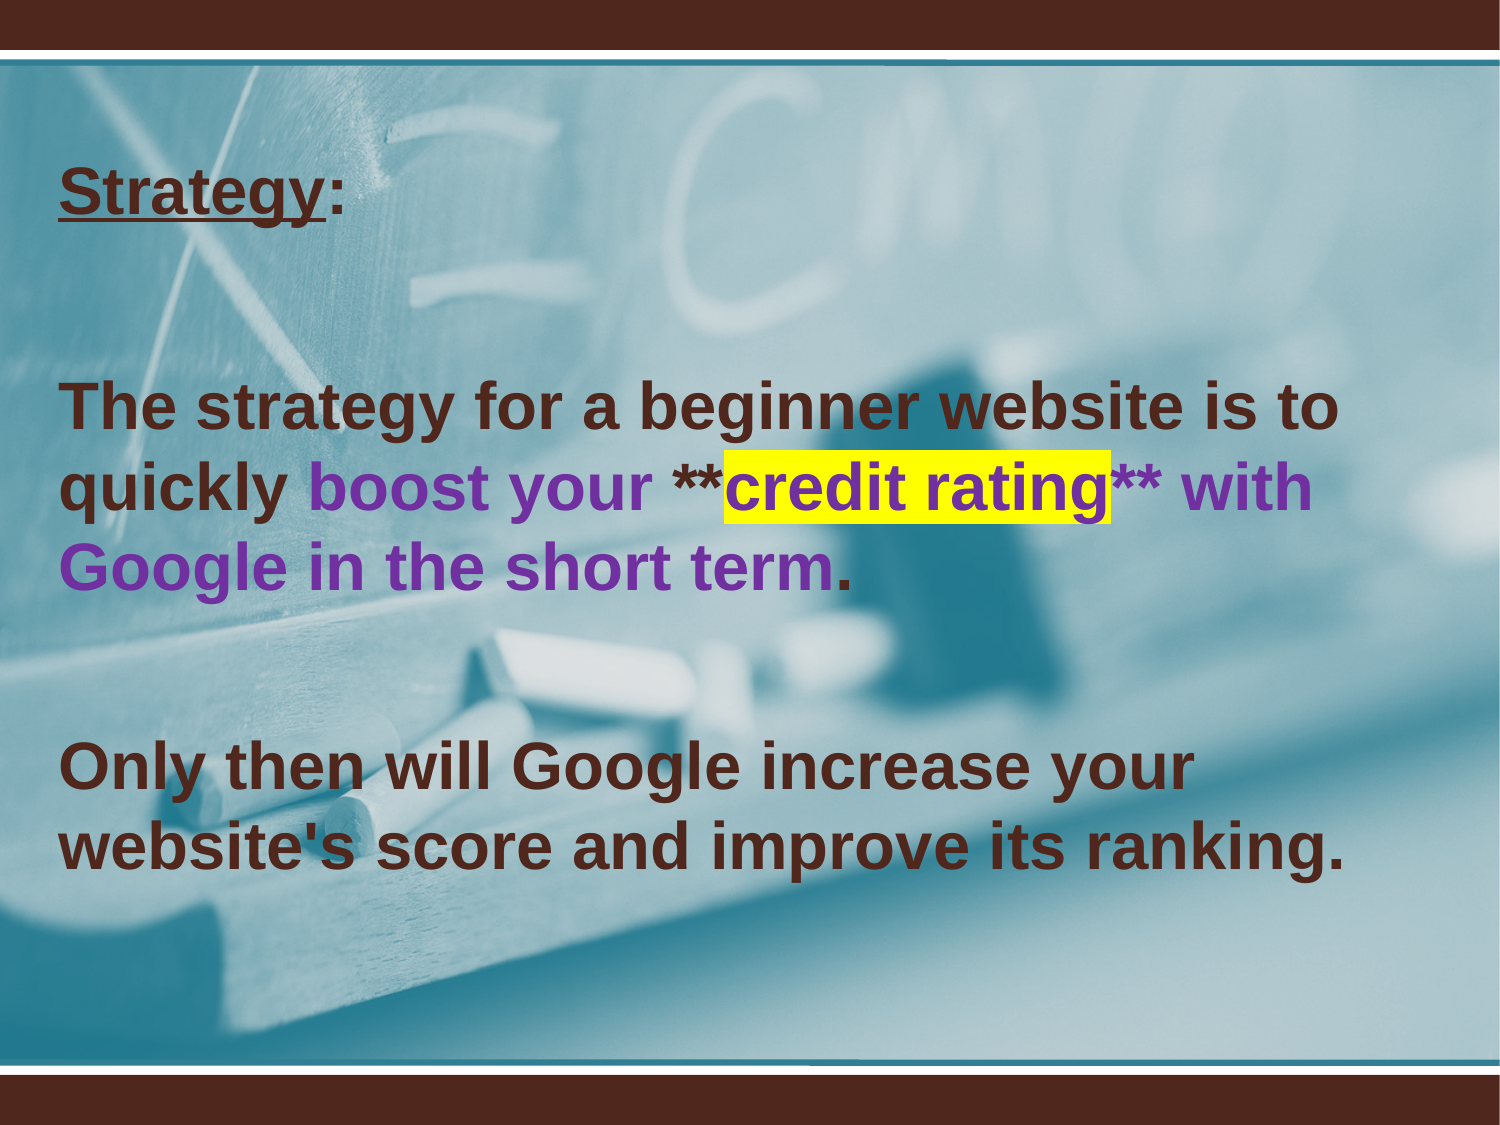

Strategy:

The strategy for a beginner website is to quickly boost your **credit rating** with Google in the short term.

Only then will Google increase your website's score and improve its ranking.